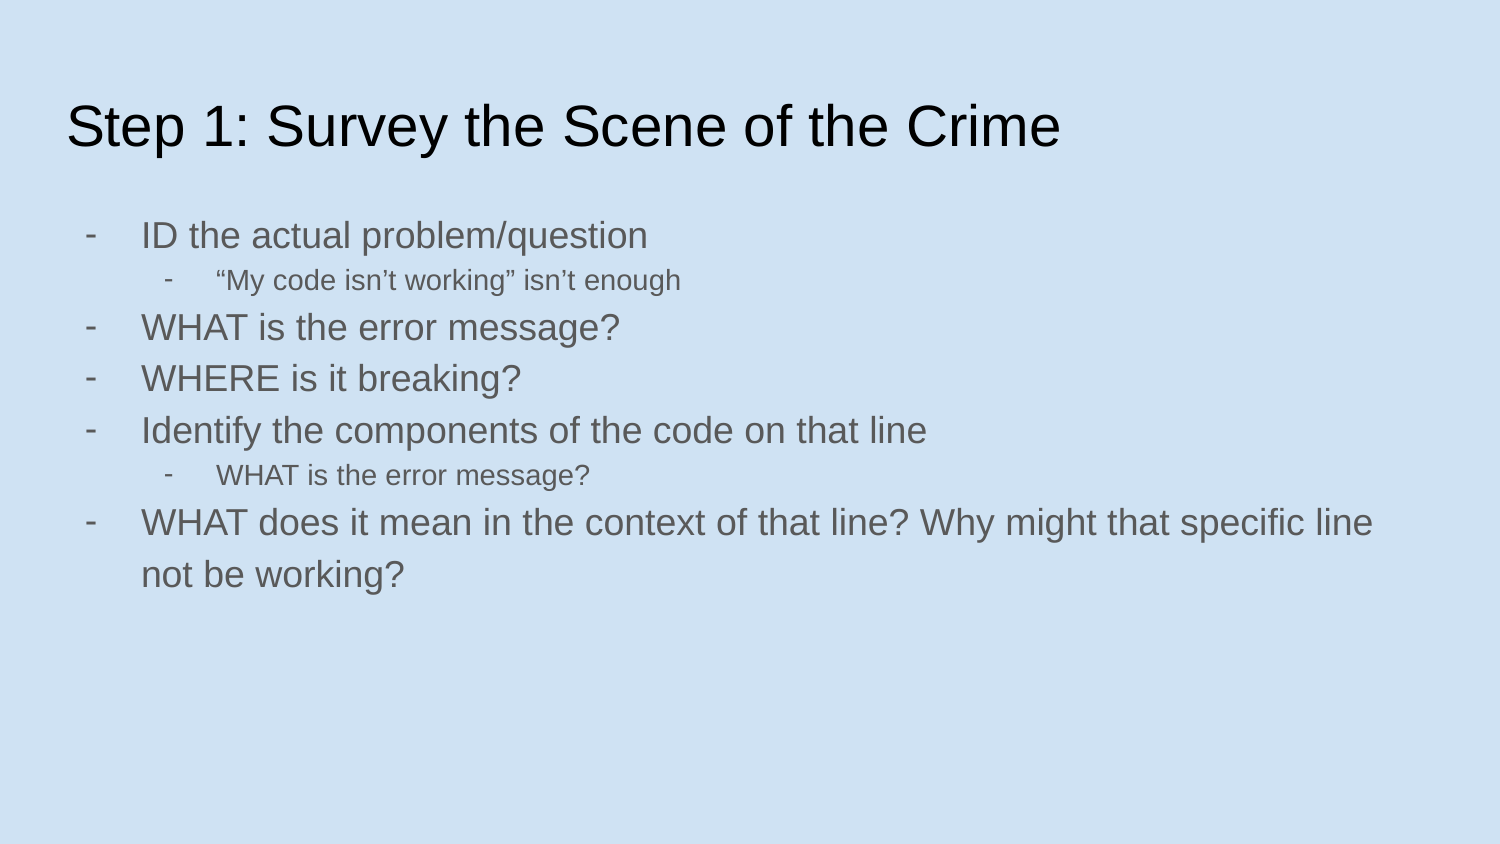

# Step 1: Survey the Scene of the Crime
ID the actual problem/question
“My code isn’t working” isn’t enough
WHAT is the error message?
WHERE is it breaking?
Identify the components of the code on that line
WHAT is the error message?
WHAT does it mean in the context of that line? Why might that specific line not be working?